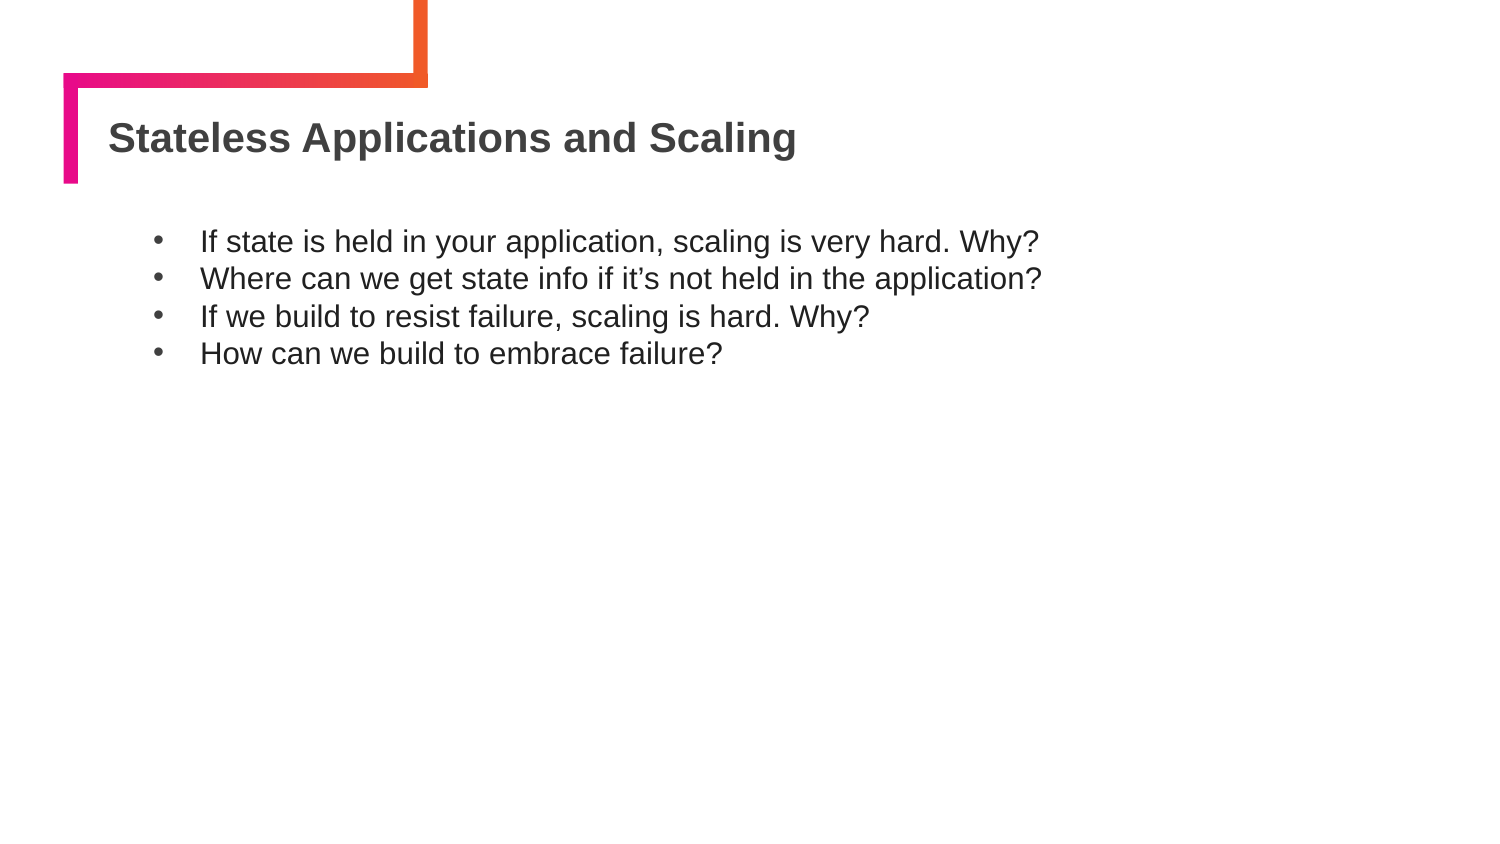

# Stateless Applications and Scaling
If state is held in your application, scaling is very hard. Why?
Where can we get state info if it’s not held in the application?
If we build to resist failure, scaling is hard. Why?
How can we build to embrace failure?
28